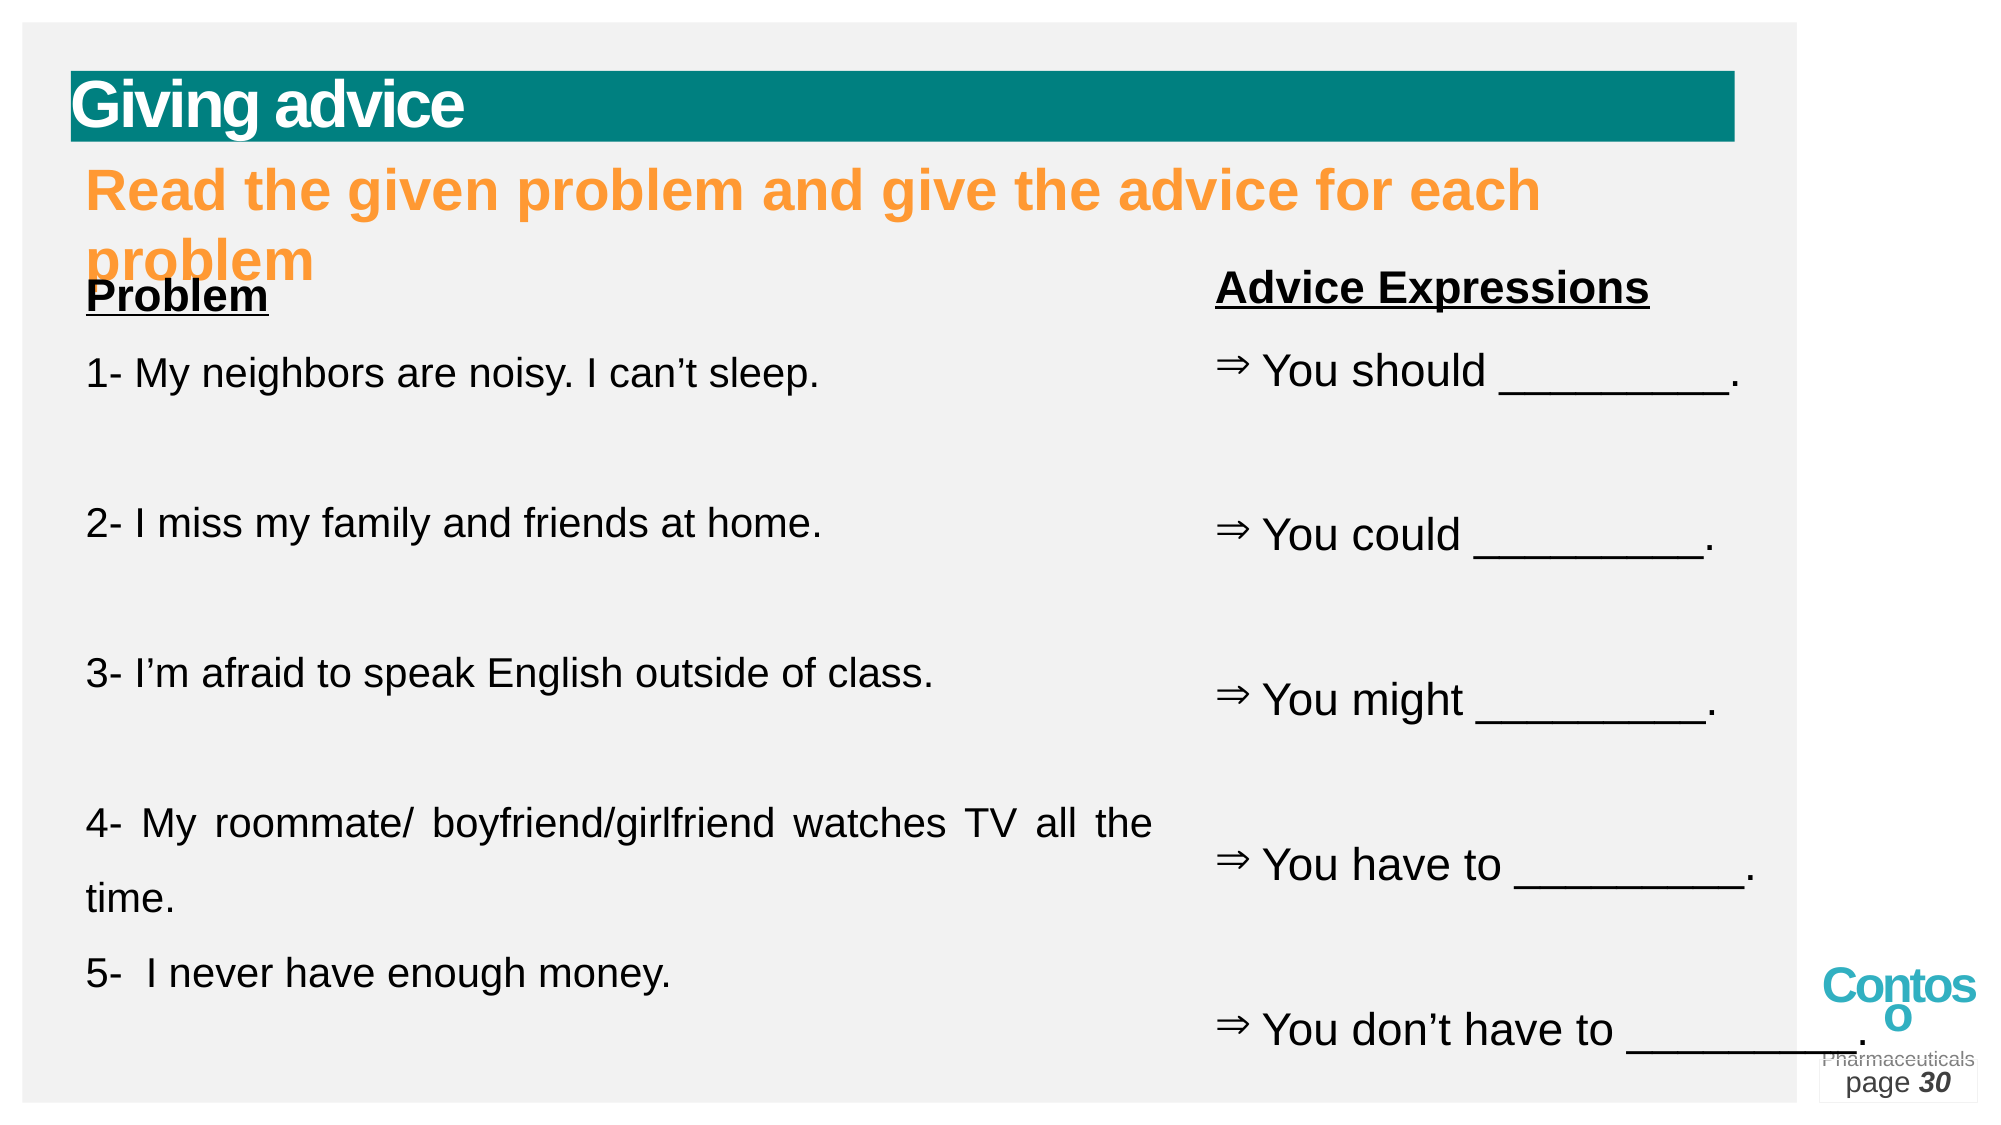

# Giving advice
Read the given problem and give the advice for each problem
Advice Expressions
You should _________.

You could _________.

You might _________.

You have to _________.

You don’t have to _________.

Problem
1- My neighbors are noisy. I can’t sleep.

2- I miss my family and friends at home.

3- I’m afraid to speak English outside of class.

4- My roommate/ boyfriend/girlfriend watches TV all the time.
5-  I never have enough money.

page 30